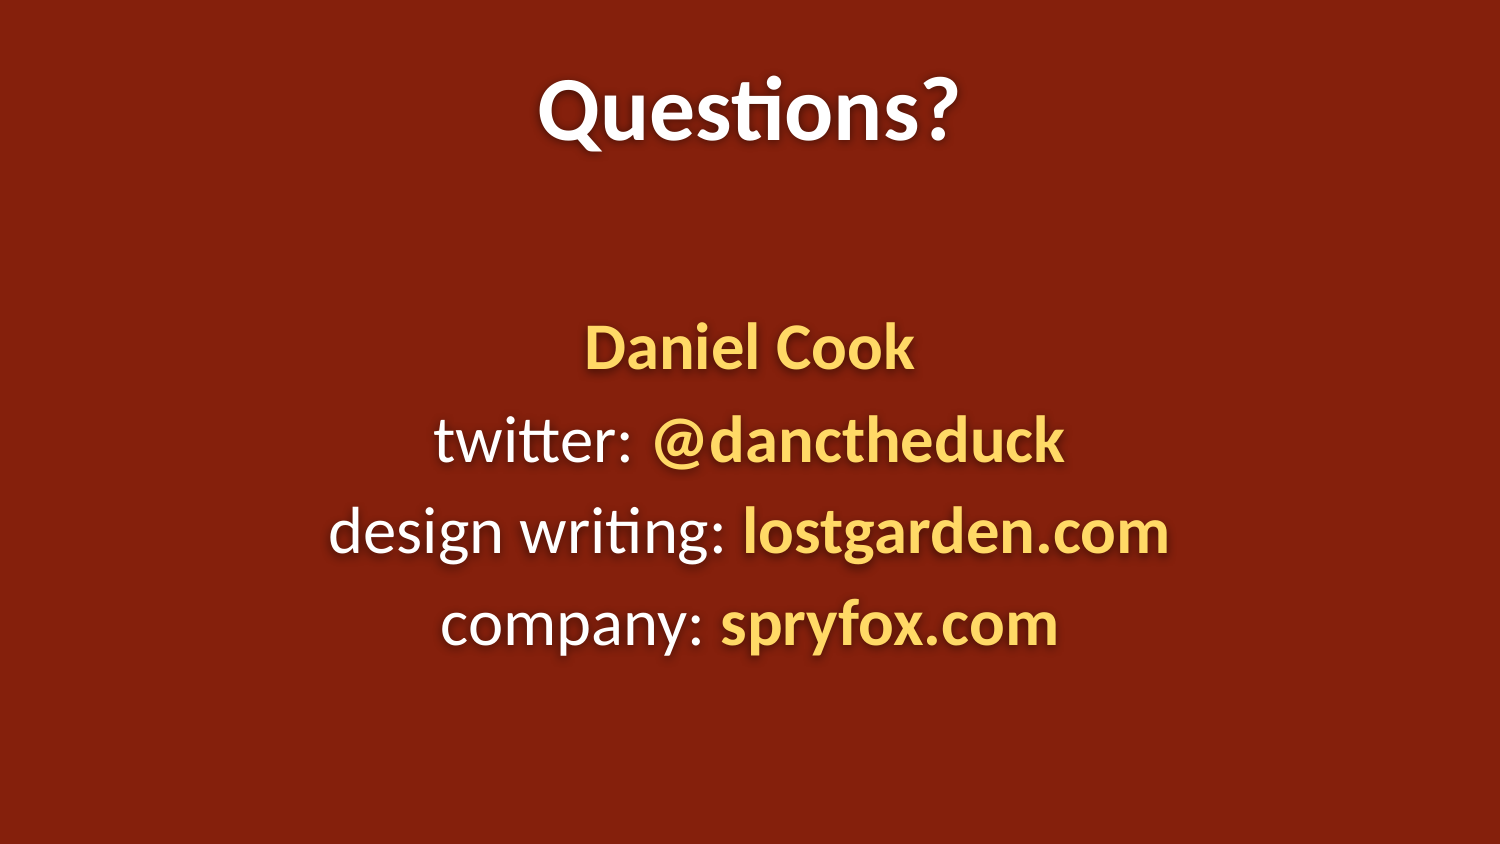

# Questions?
Daniel Cook
twitter: @danctheduck
design writing: lostgarden.com
company: spryfox.com